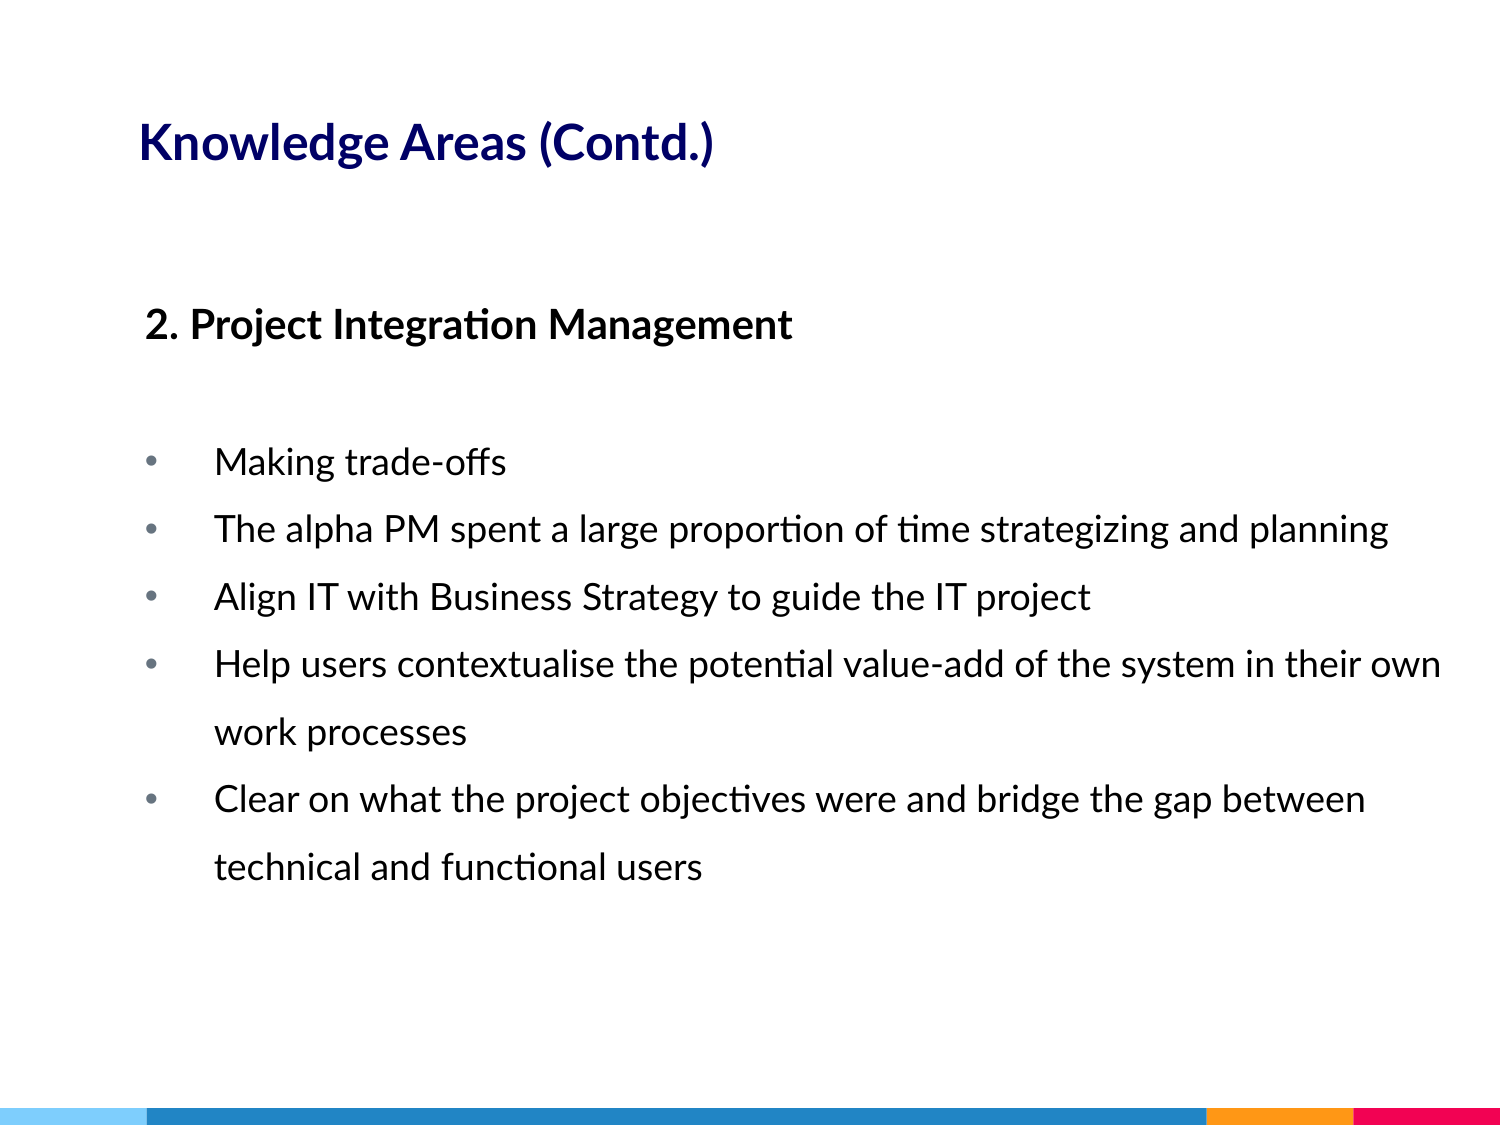

# Knowledge Areas (Contd.)
2. Project Integration Management

Making trade-offs
The alpha PM spent a large proportion of time strategizing and planning
Align IT with Business Strategy to guide the IT project
Help users contextualise the potential value-add of the system in their own work processes
Clear on what the project objectives were and bridge the gap between technical and functional users